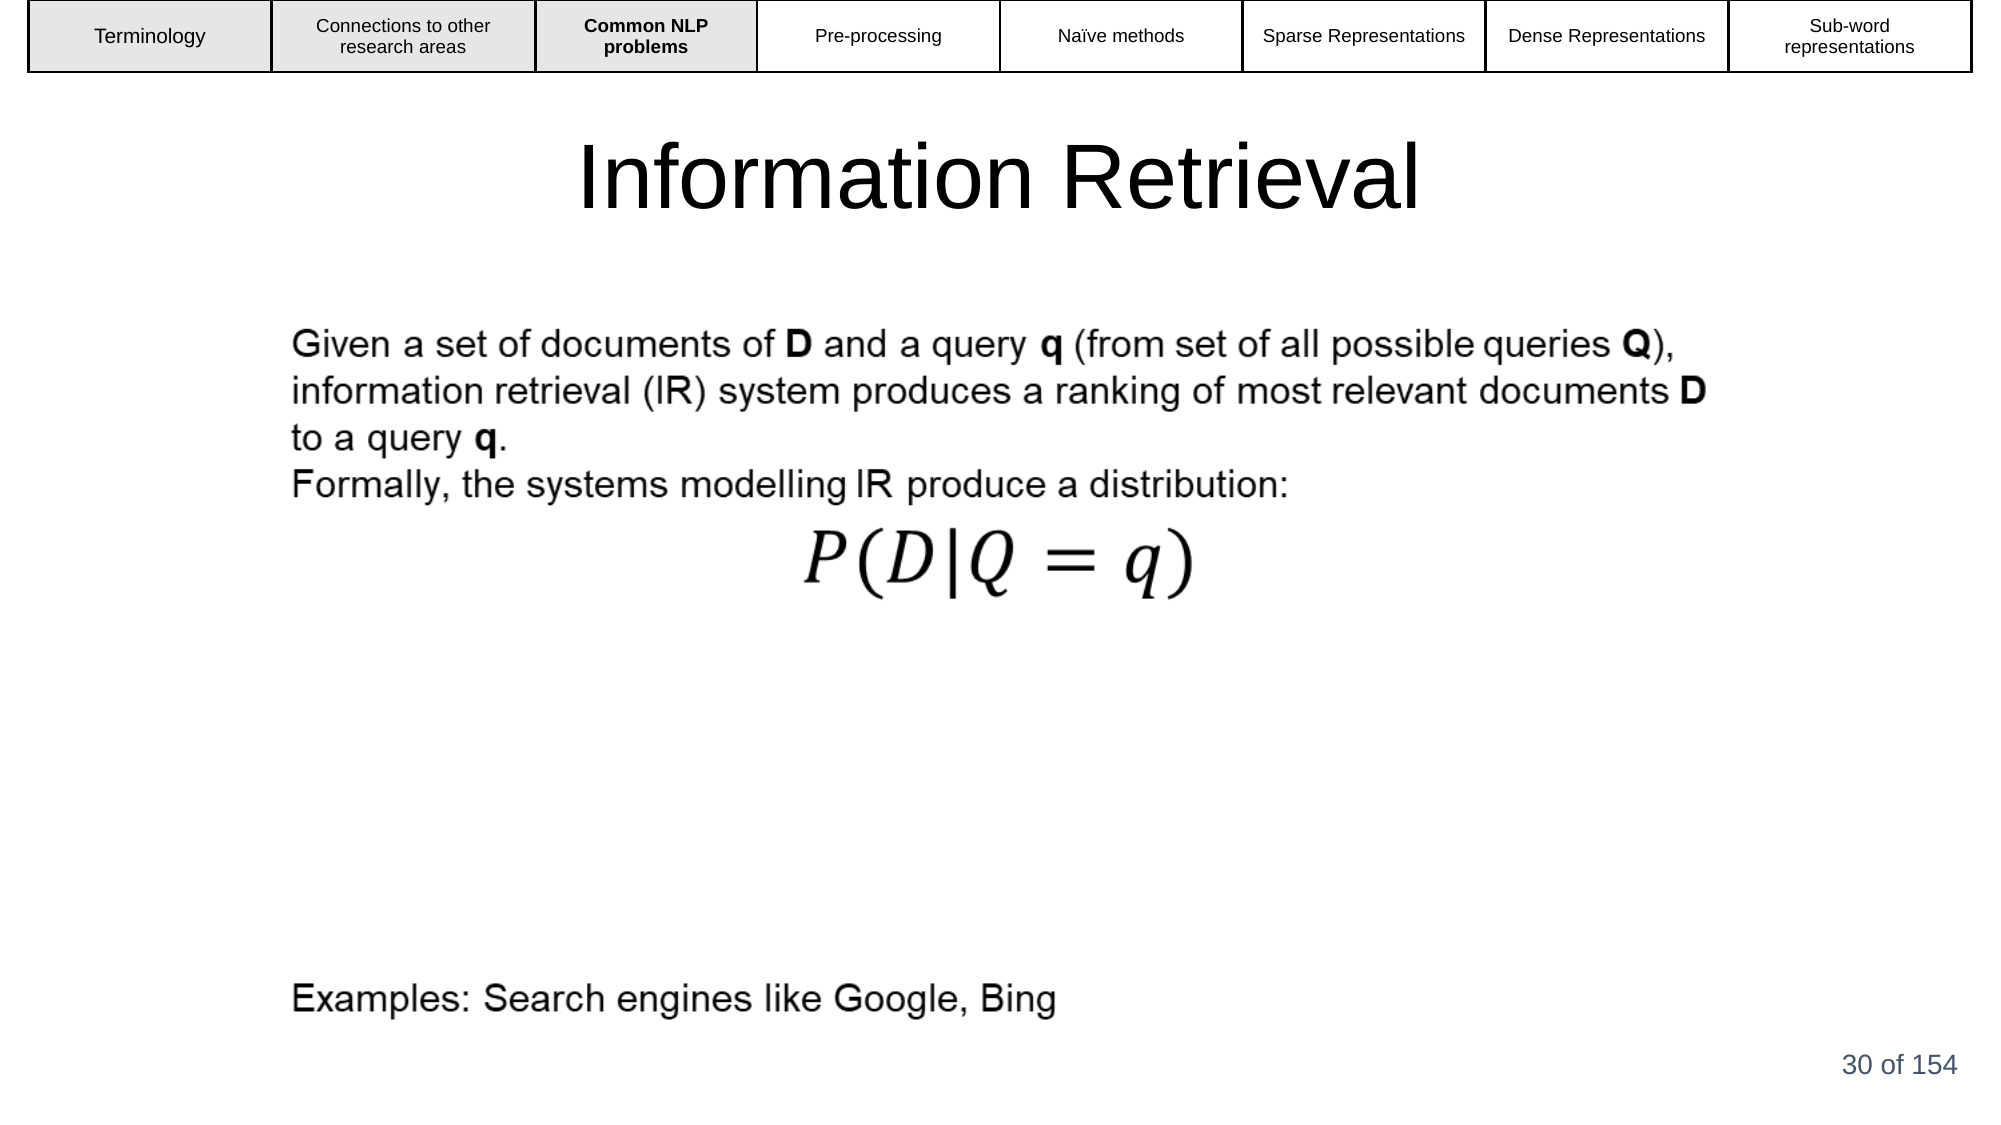

| Terminology | Connections to other research areas | Common NLP problems | Pre-processing | Naïve methods | Sparse Representations | Dense Representations | Sub-word representations |
| --- | --- | --- | --- | --- | --- | --- | --- |
Information Retrieval

30 of 154